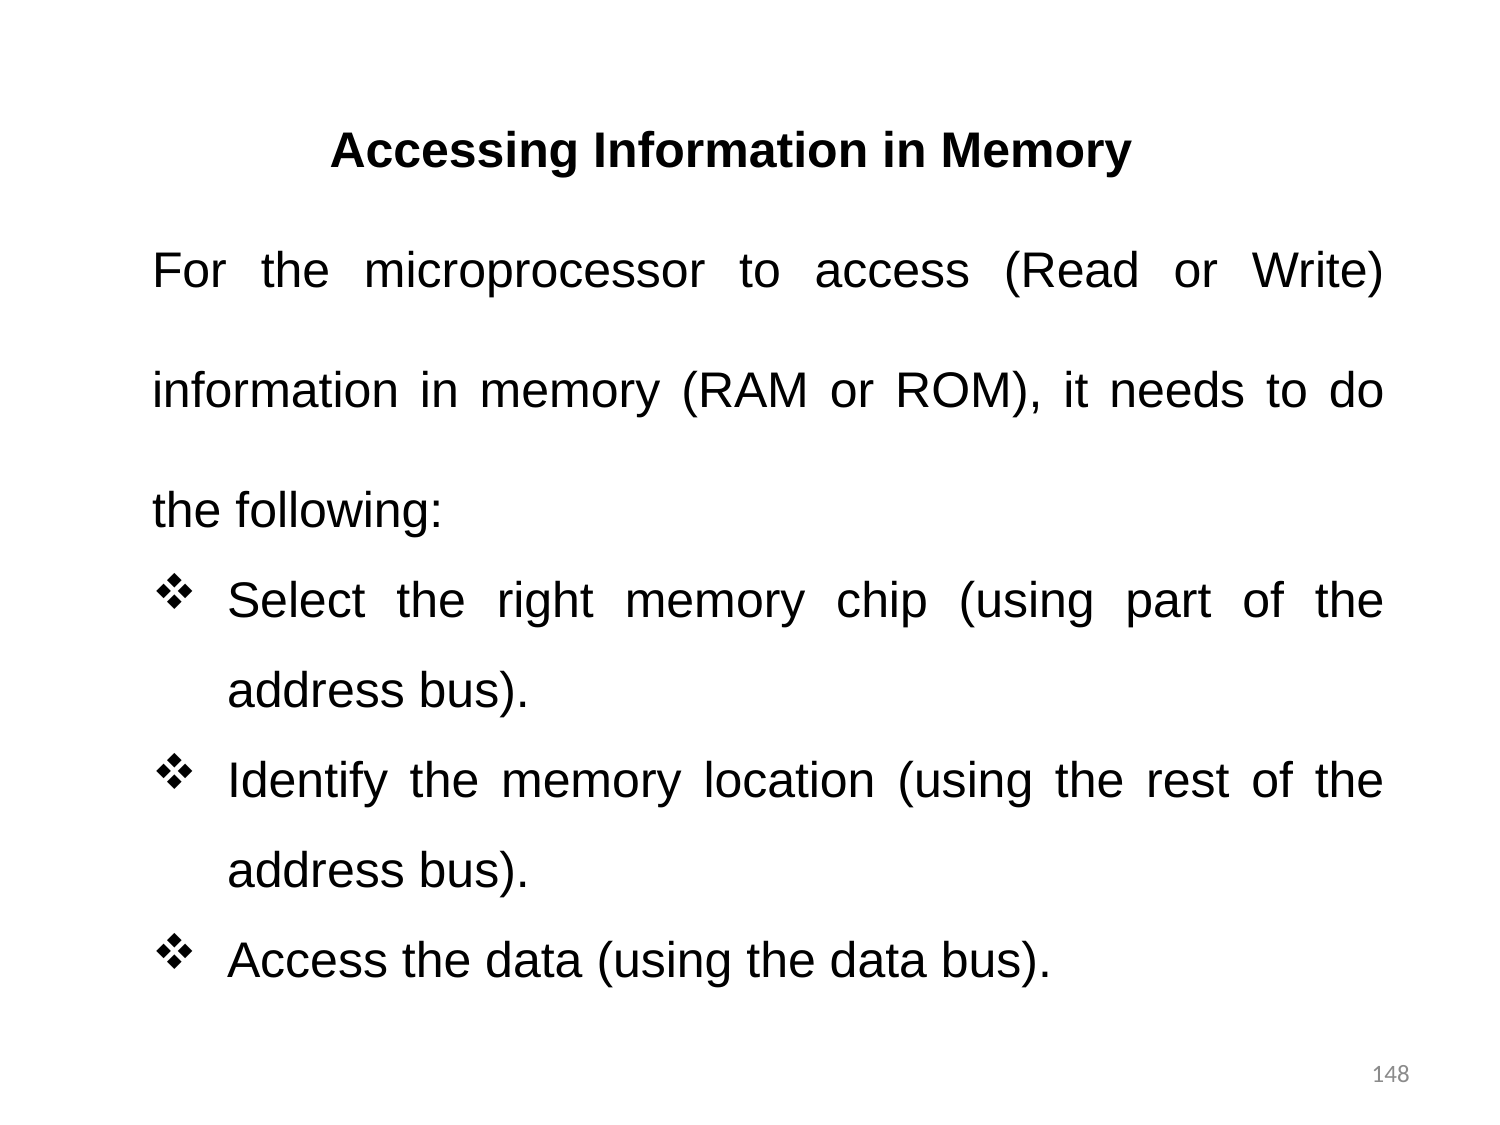

Accessing Information in Memory
For the microprocessor to access (Read or Write) information in memory (RAM or ROM), it needs to do the following:
Select the right memory chip (using part of the address bus).
Identify the memory location (using the rest of the address bus).
Access the data (using the data bus).
148